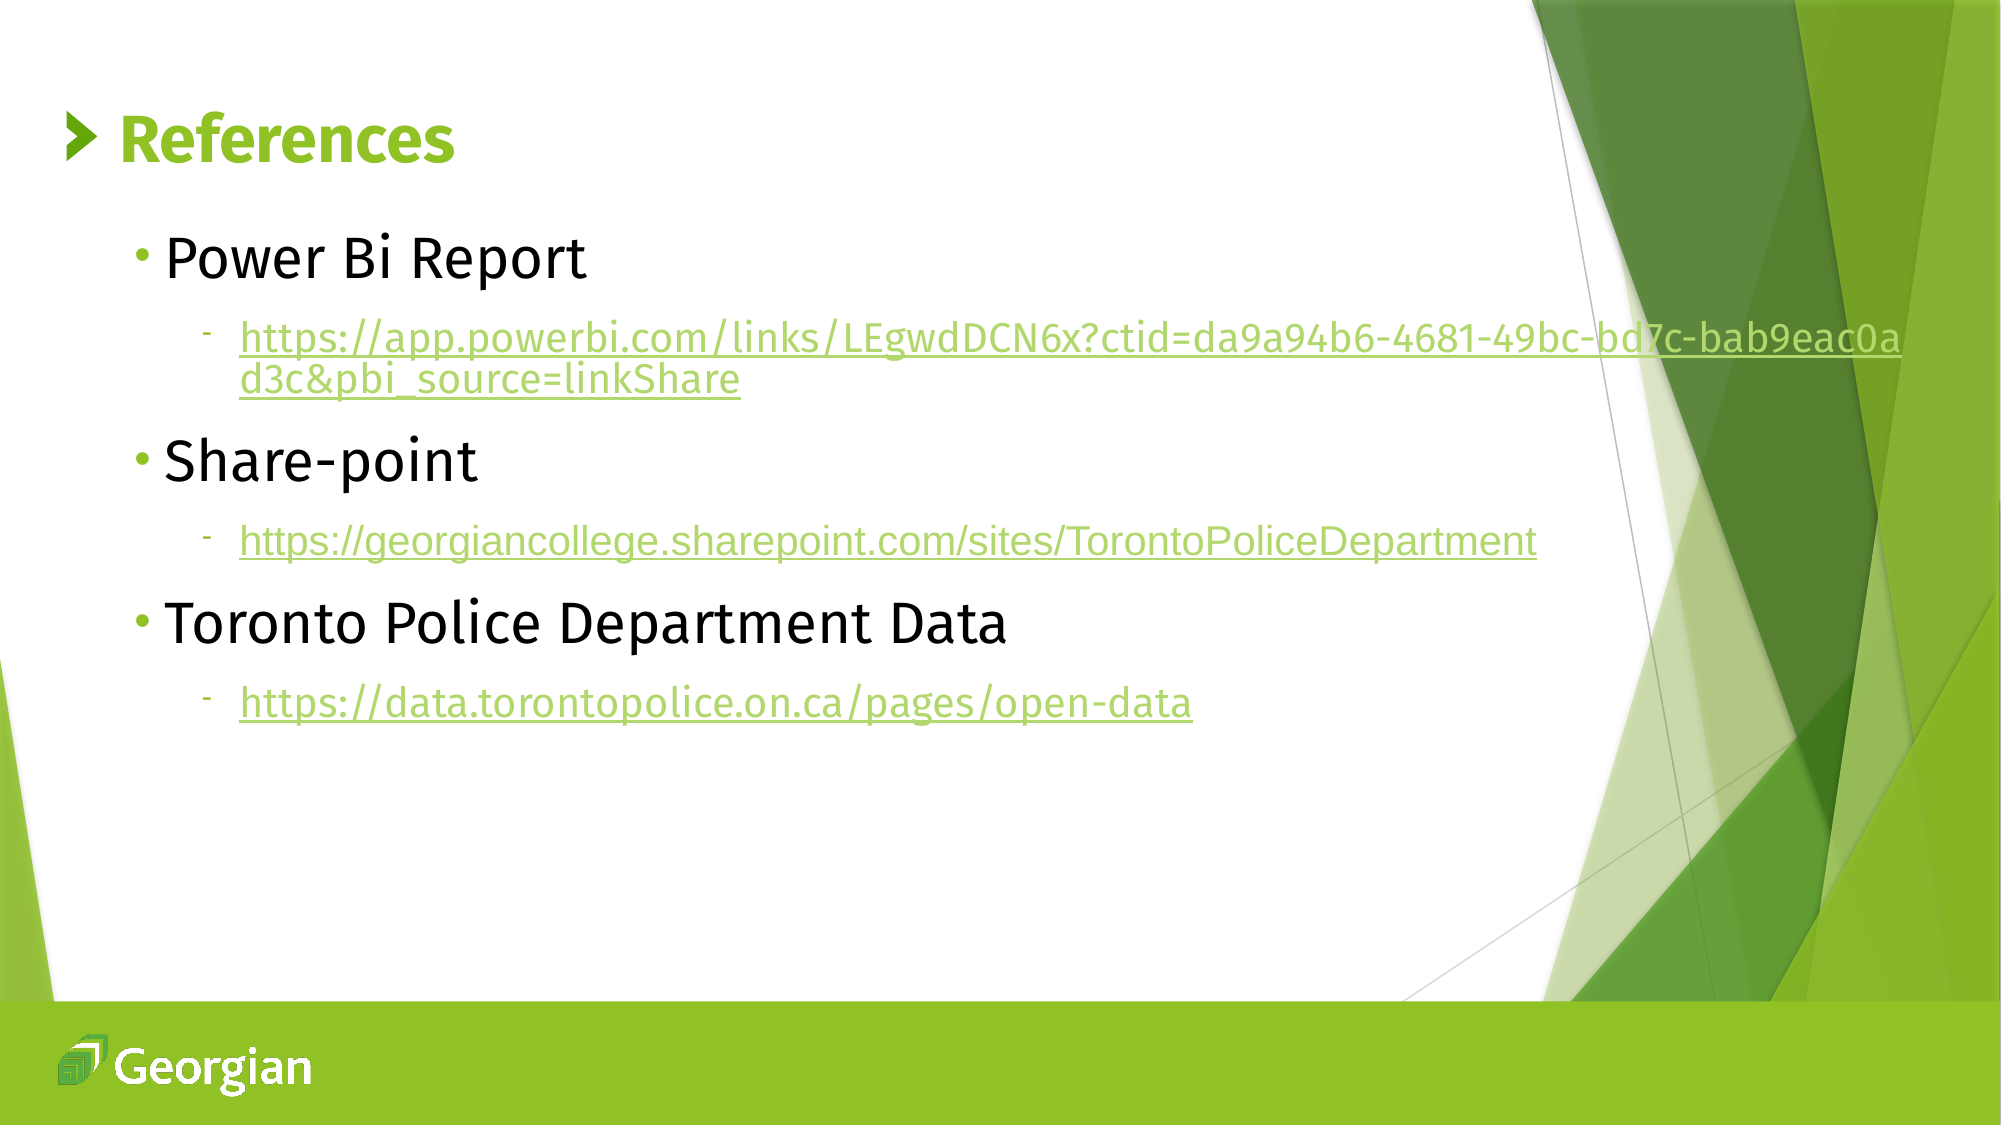

# References
Power Bi Report
https://app.powerbi.com/links/LEgwdDCN6x?ctid=da9a94b6-4681-49bc-bd7c-bab9eac0ad3c&pbi_source=linkShare
Share-point
https://georgiancollege.sharepoint.com/sites/TorontoPoliceDepartment
Toronto Police Department Data
https://data.torontopolice.on.ca/pages/open-data